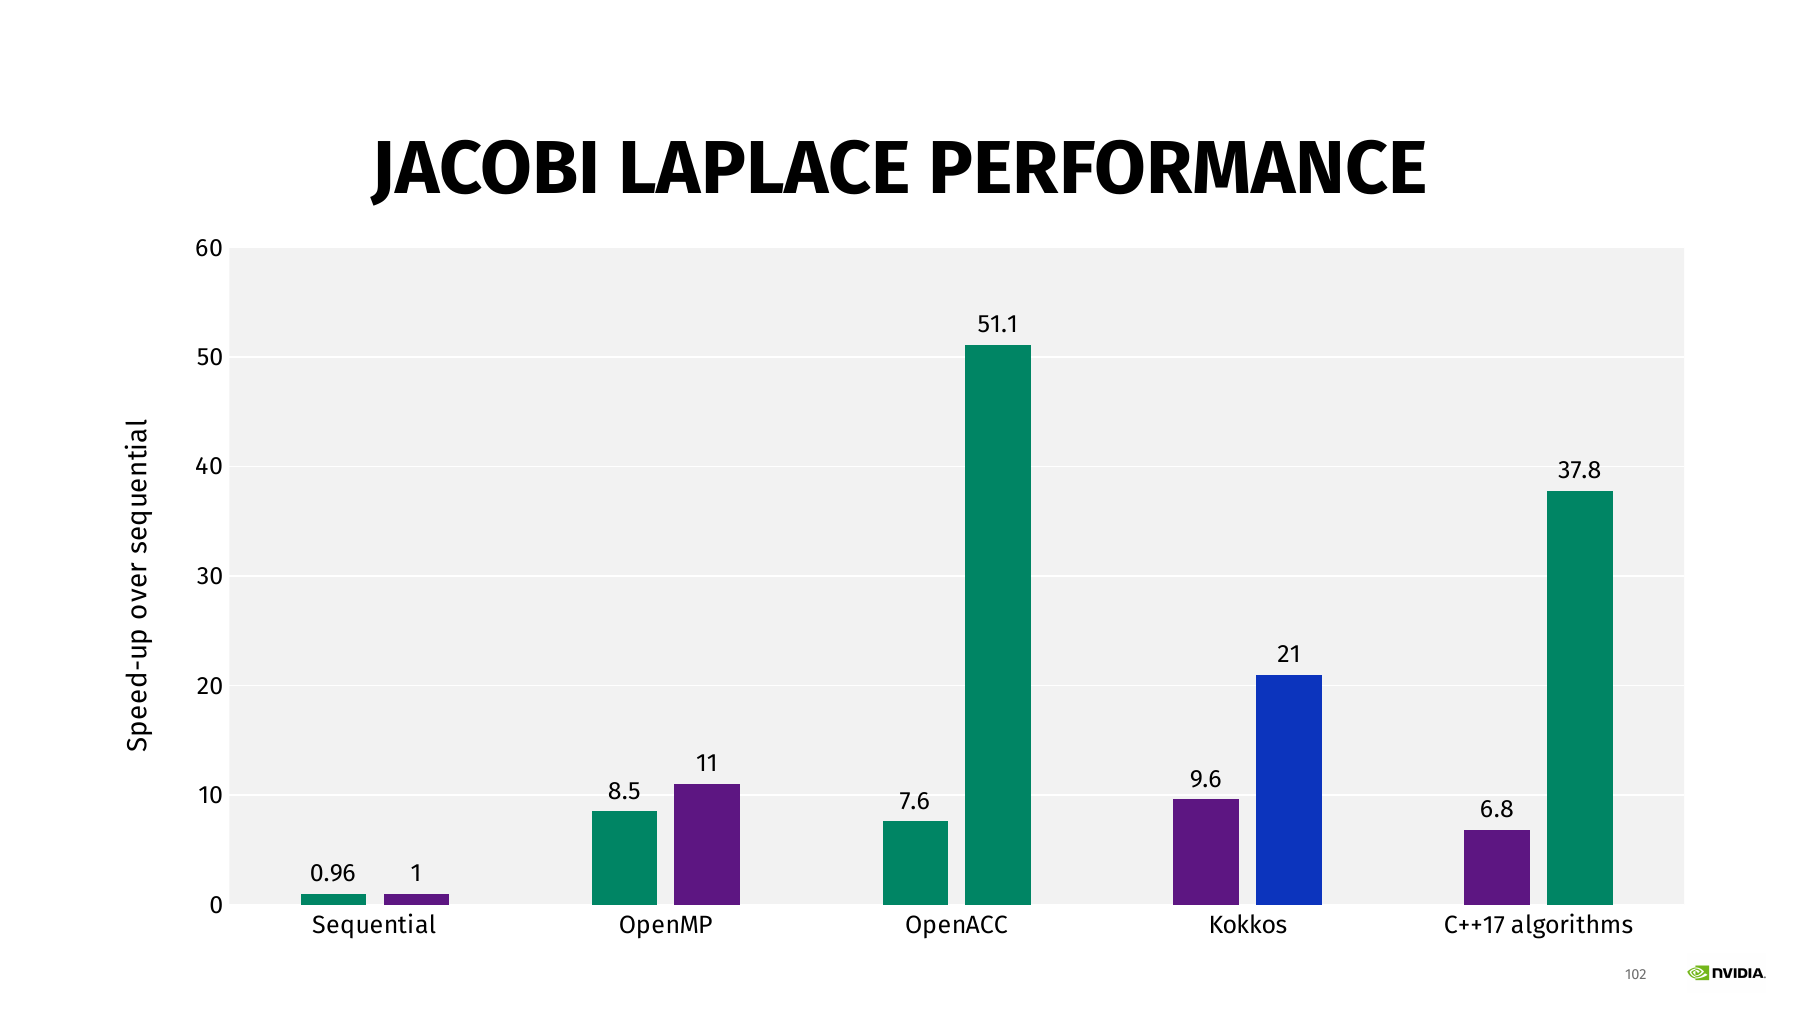

# Jacobi Laplace Performance

### Chart

| Category |  |  |
|---|---|---|
| Sequential | 0.96 | 1.0 |
| OpenMP | 8.5 | 11.0 |
| OpenACC | 7.6 | 51.1 |
| Kokkos | 9.6 | 21.0 |
| C++17 algorithms | 6.8 | 37.8 |